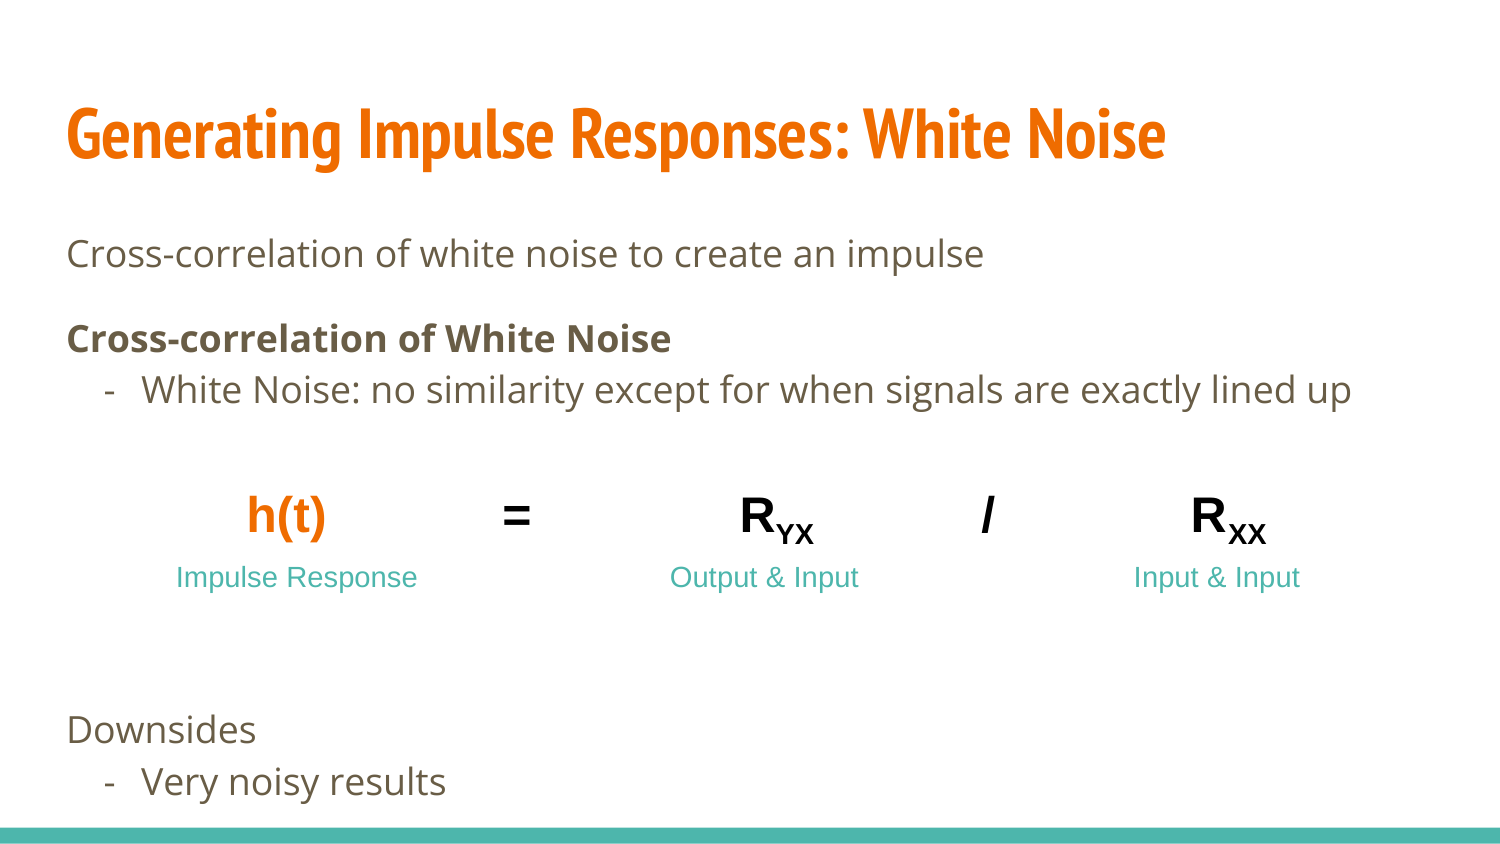

# Generating Impulse Responses: White Noise
Cross-correlation of white noise to create an impulse
Cross-correlation of White Noise
White Noise: no similarity except for when signals are exactly lined up

Downsides
Very noisy results
h(t)             =               RYX            /              RXX
Impulse Response
Output & Input
Input & Input